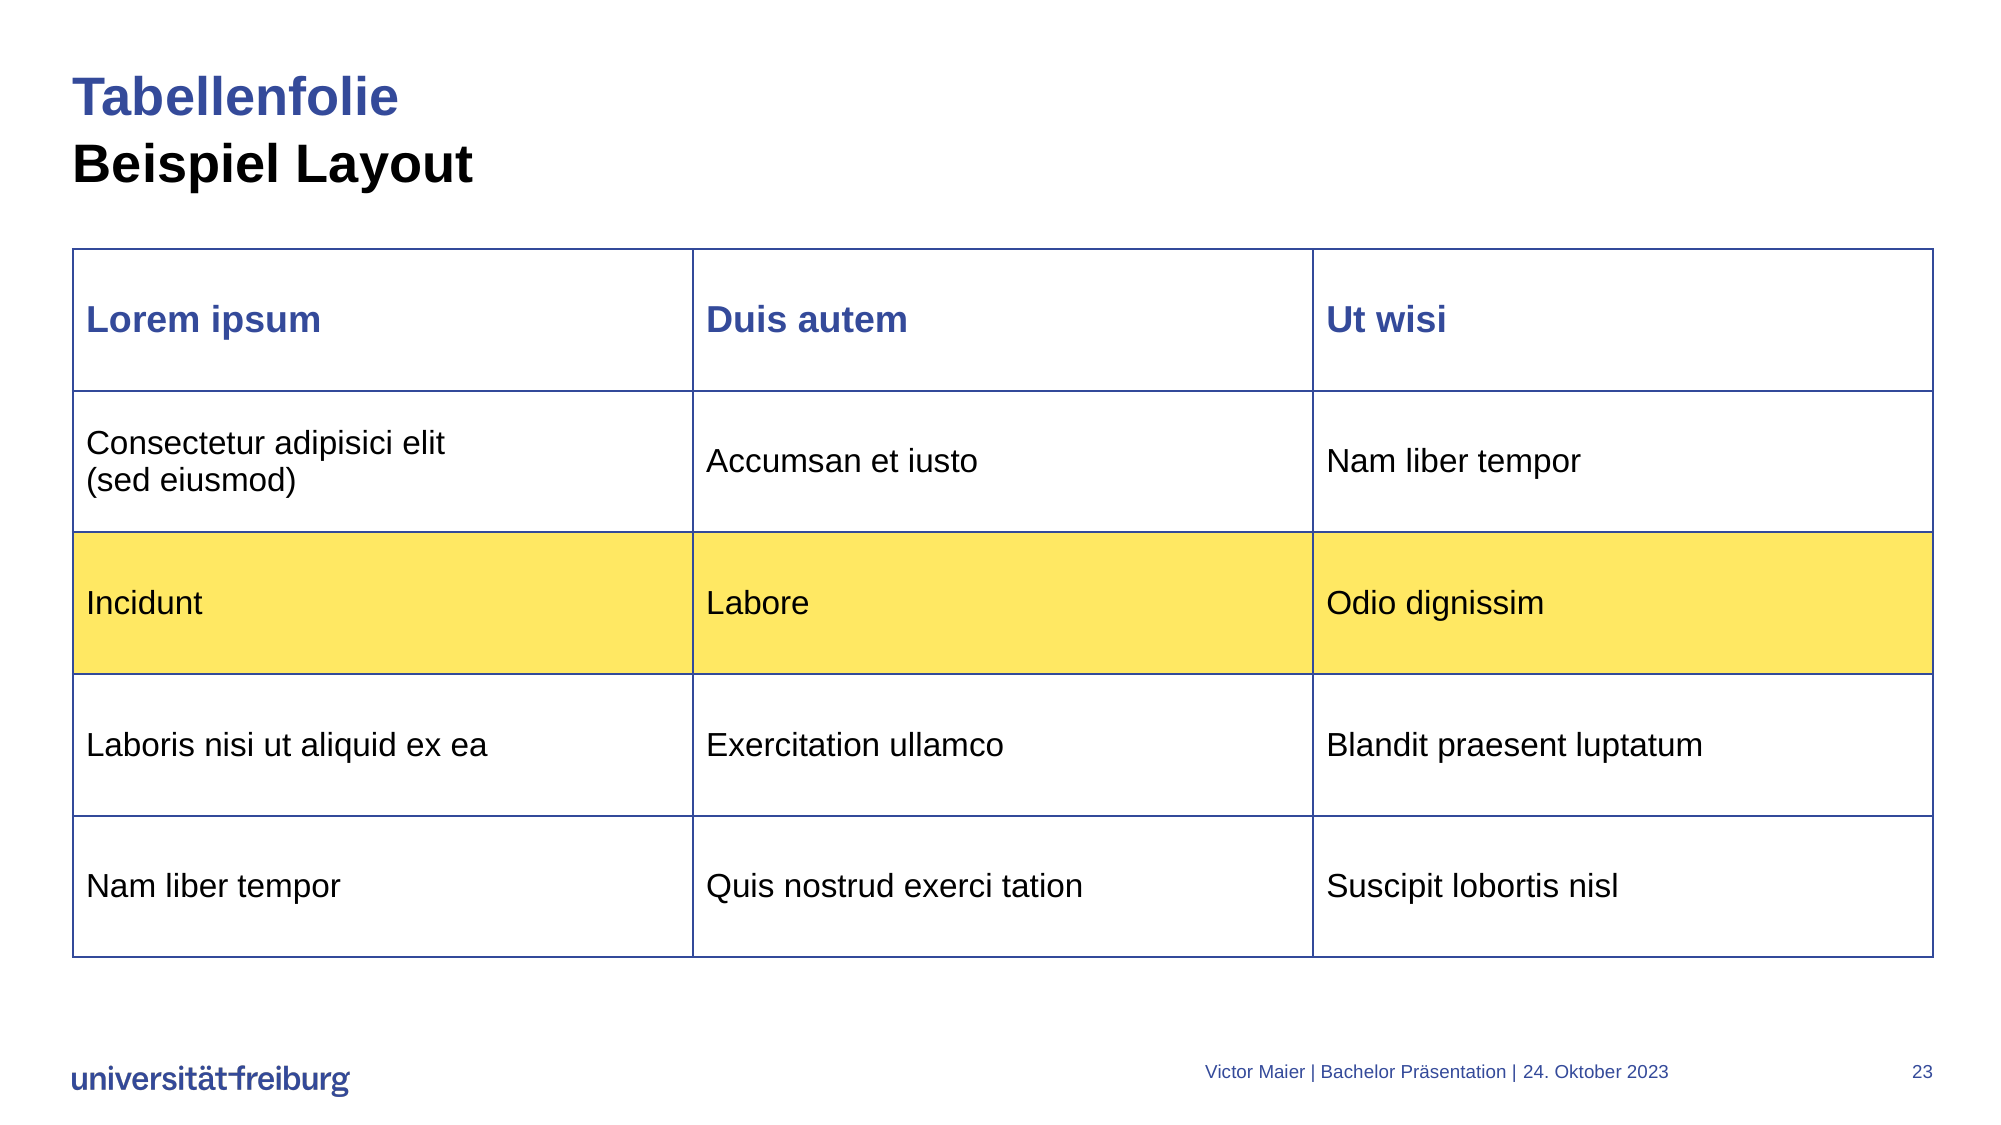

# Tabellenfolie Beispiel Layout
| Lorem ipsum | Duis autem | Ut wisi |
| --- | --- | --- |
| Consectetur adipisici elit (sed eiusmod) | Accumsan et iusto | Nam liber tempor |
| Incidunt | Labore | Odio dignissim |
| Laboris nisi ut aliquid ex ea | Exercitation ullamco | Blandit praesent luptatum |
| Nam liber tempor | Quis nostrud exerci tation | Suscipit lobortis nisl |
Victor Maier | Bachelor Präsentation |
24. Oktober 2023
23